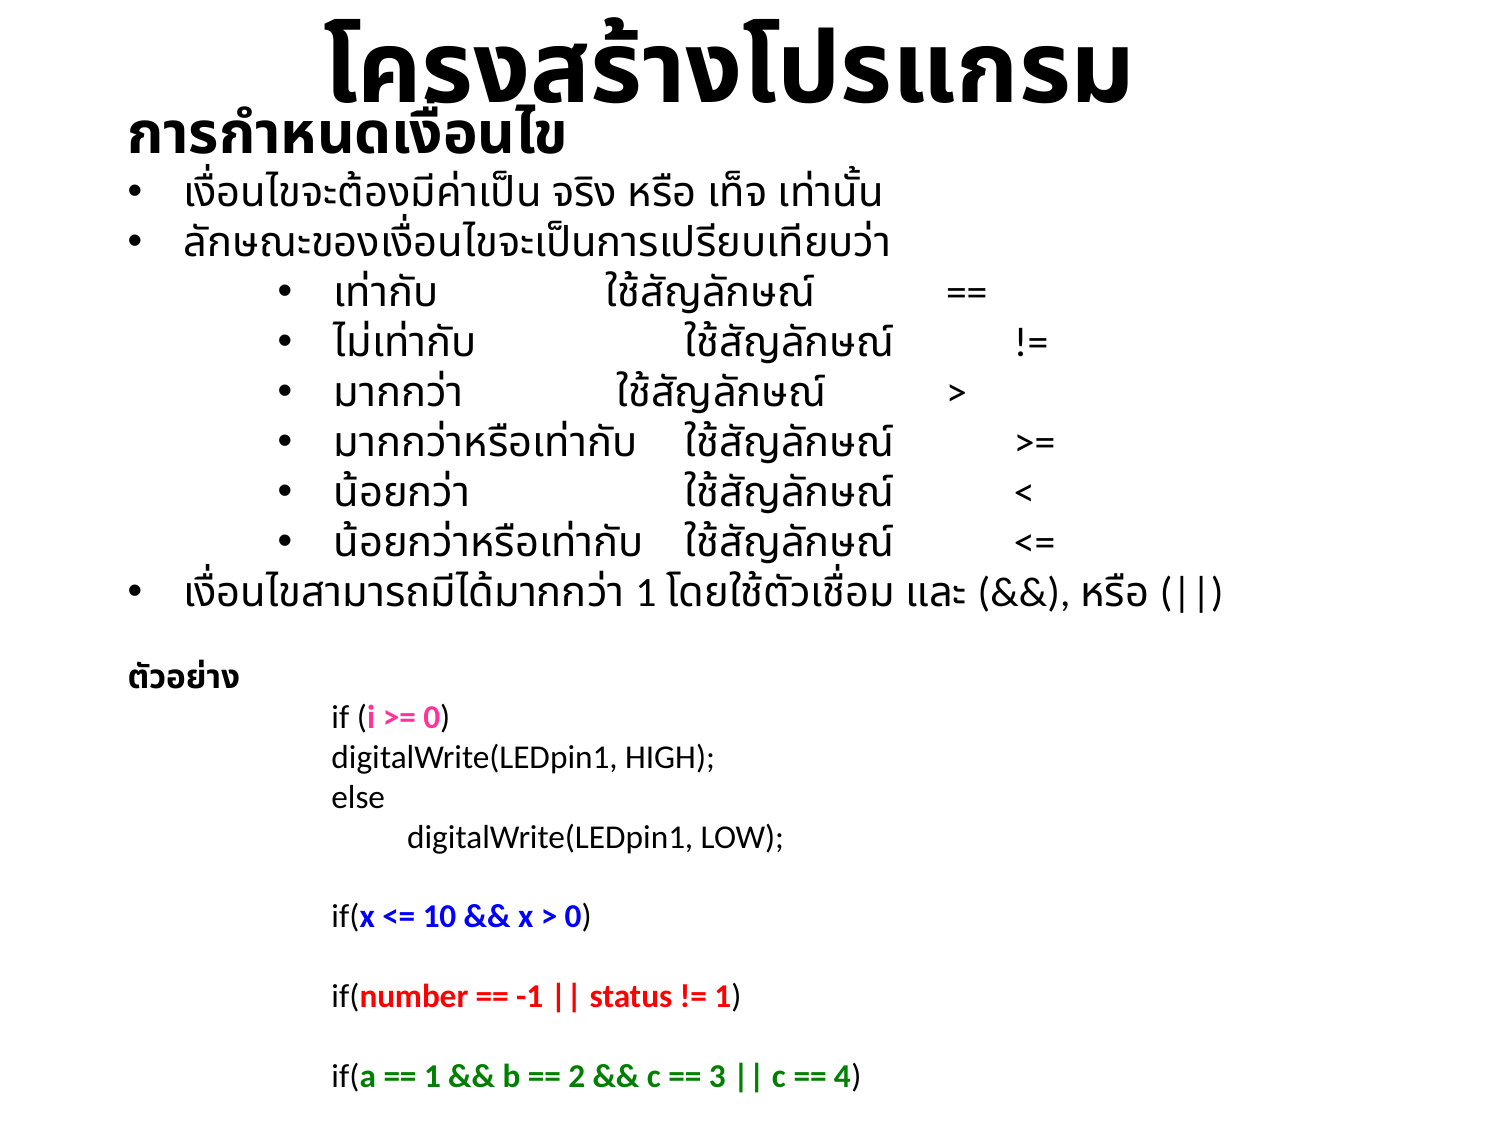

โครงสร้างโปรแกรม
การกำหนดเงื่อนไข
เงื่อนไขจะต้องมีค่าเป็น จริง หรือ เท็จ เท่านั้น
ลักษณะของเงื่อนไขจะเป็นการเปรียบเทียบว่า
เท่ากับ			ใช้สัญลักษณ์		==
ไม่เท่ากับ			 ใช้สัญลักษณ์		!=
มากกว่า			 ใช้สัญลักษณ์		>
มากกว่าหรือเท่ากับ	 ใช้สัญลักษณ์		>=
น้อยกว่า			 ใช้สัญลักษณ์ 		<
น้อยกว่าหรือเท่ากับ	 ใช้สัญลักษณ์		<=
เงื่อนไขสามารถมีได้มากกว่า 1 โดยใช้ตัวเชื่อม และ (&&), หรือ (||)

ตัวอย่าง
			if (i >= 0)
  			digitalWrite(LEDpin1, HIGH);
			else
				 digitalWrite(LEDpin1, LOW);

			if(x <= 10 && x > 0)

			if(number == -1 || status != 1)

			if(a == 1 && b == 2 && c == 3 || c == 4)